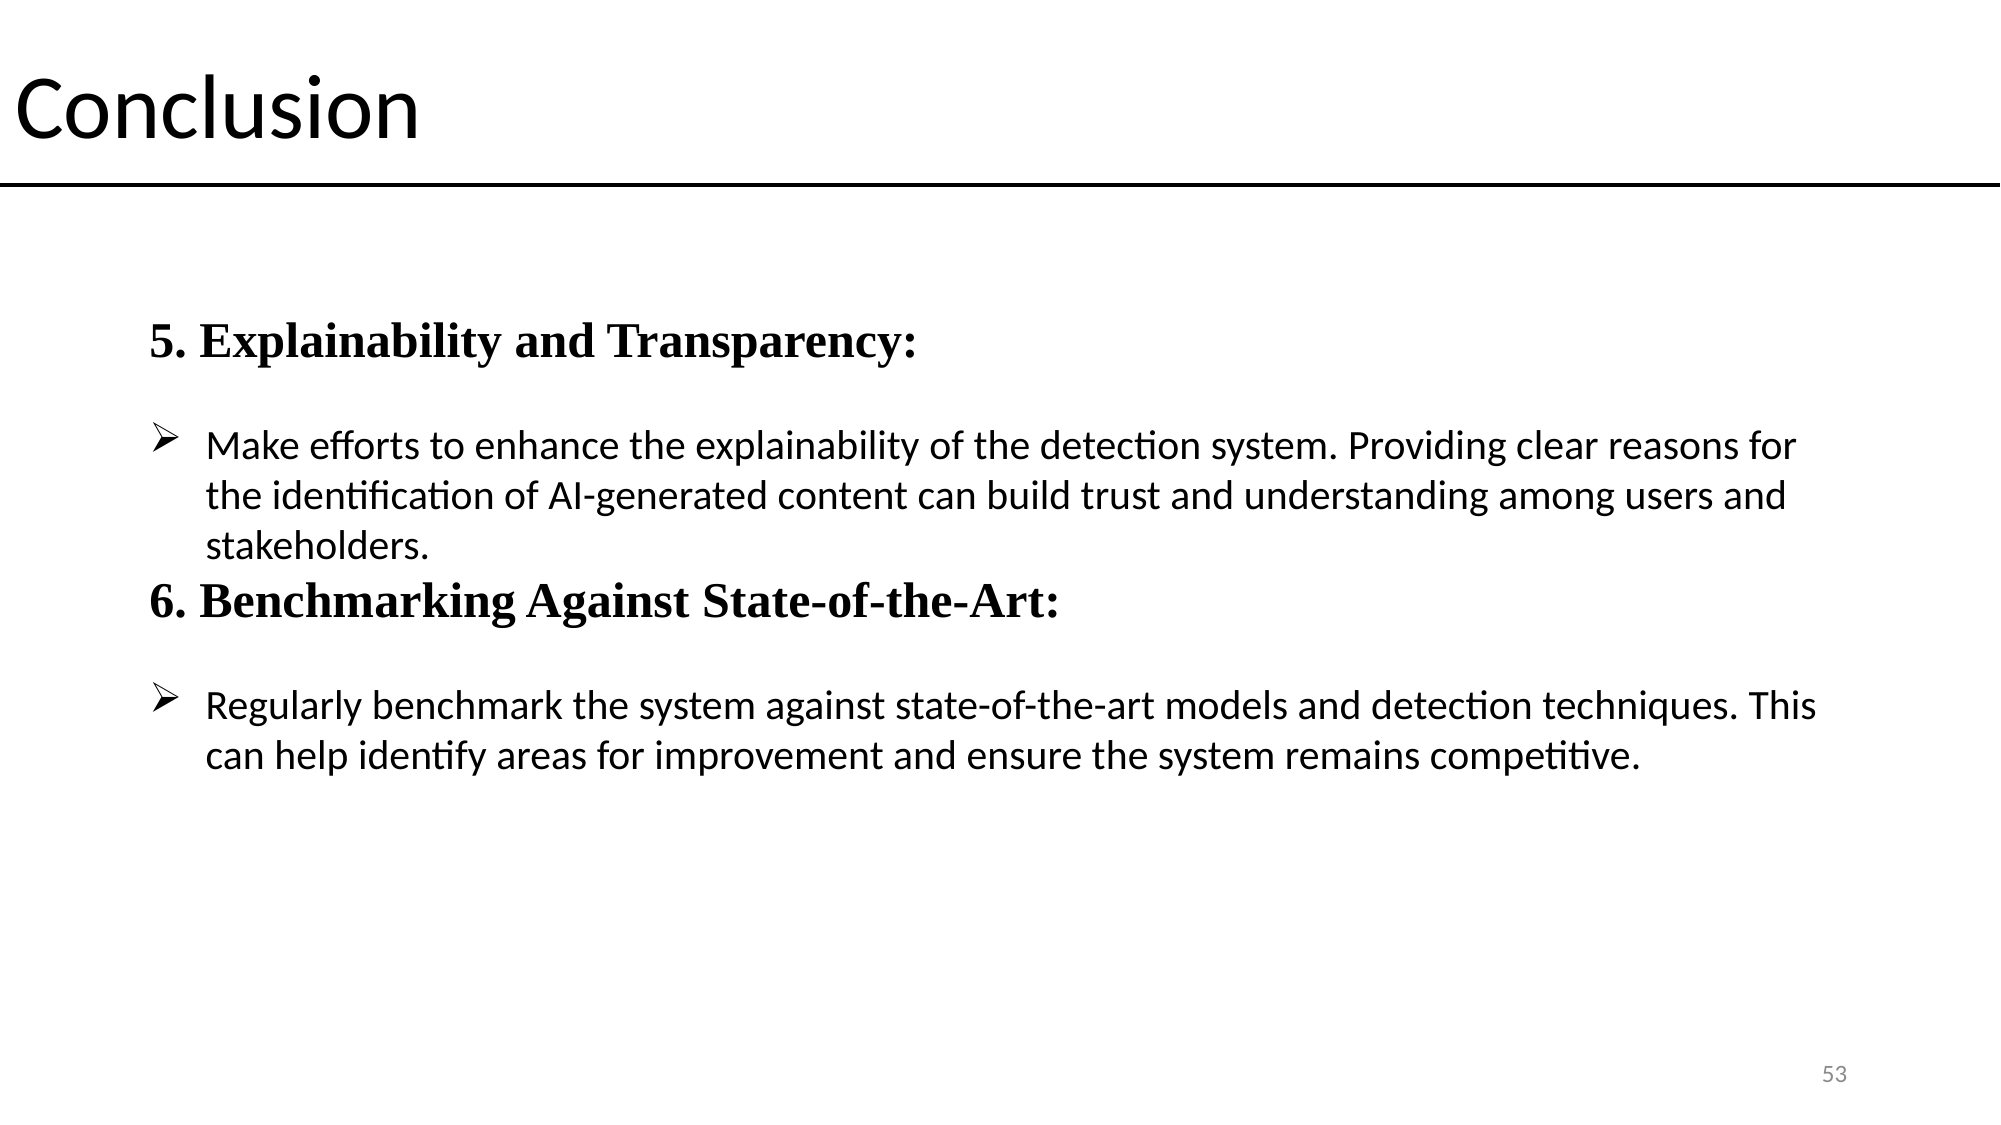

# Conclusion
5. Explainability and Transparency:

Make efforts to enhance the explainability of the detection system. Providing clear reasons for the identification of AI-generated content can build trust and understanding among users and stakeholders.
6. Benchmarking Against State-of-the-Art:

Regularly benchmark the system against state-of-the-art models and detection techniques. This can help identify areas for improvement and ensure the system remains competitive.
53